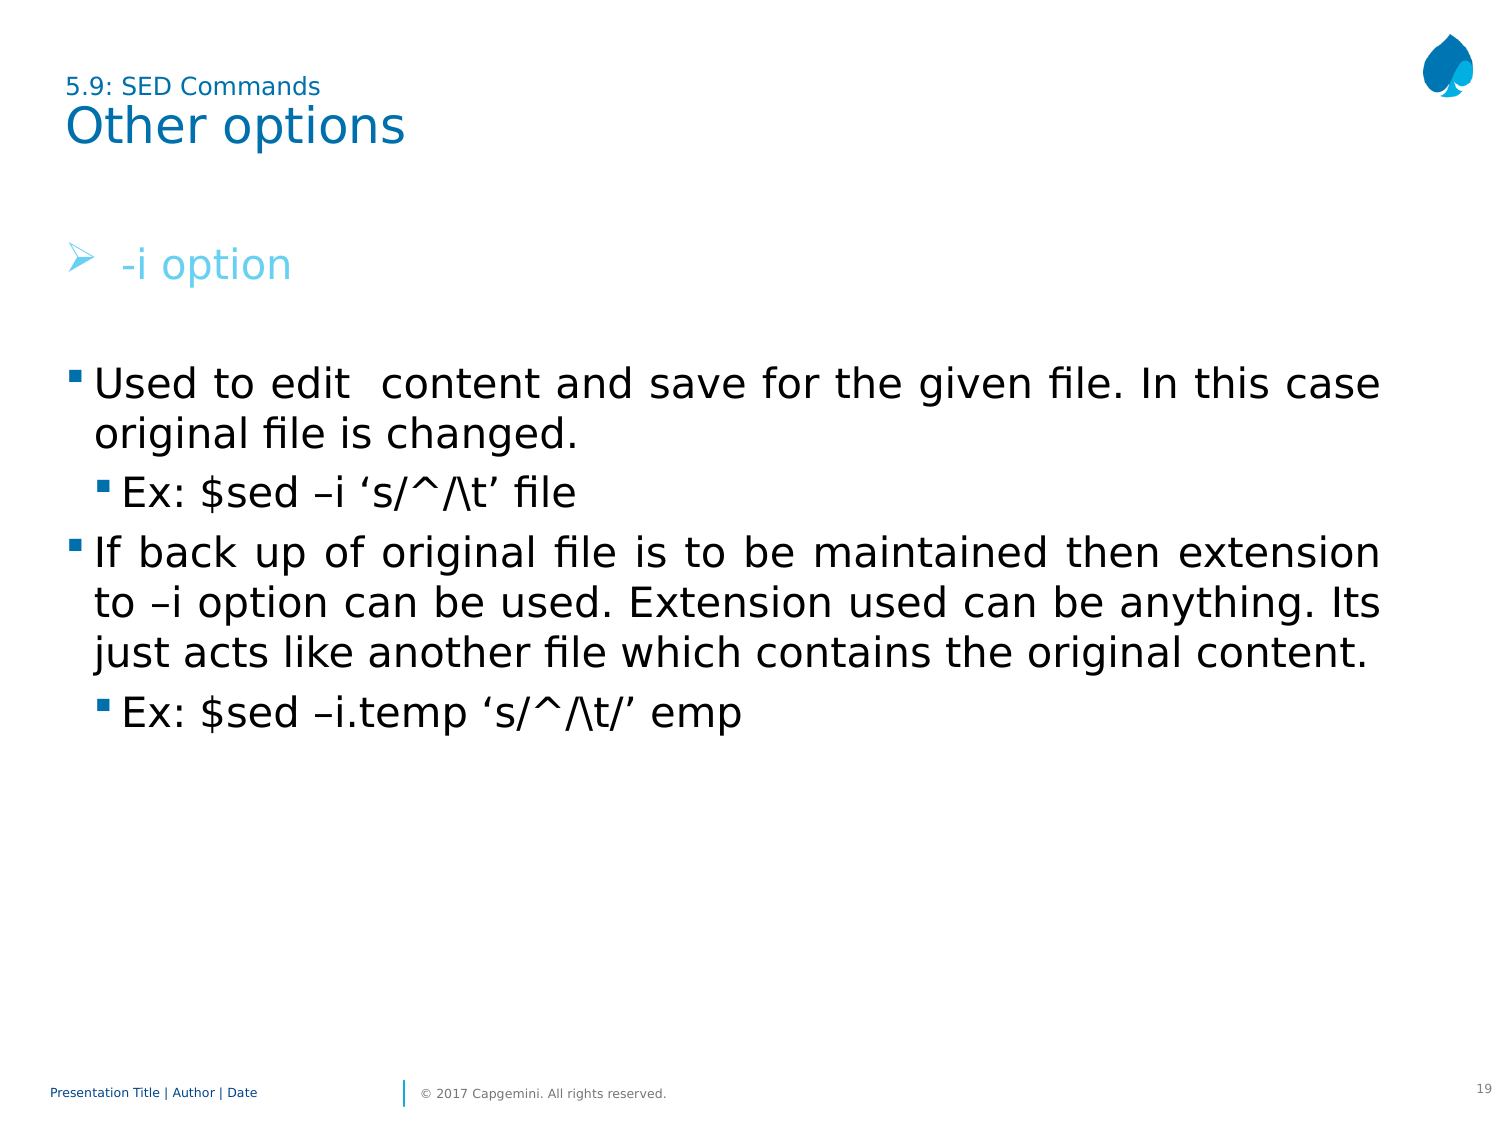

# 5.9: SED Commands Other options
-i option

Used to edit  content and save for the given file. In this case original file is changed.
Ex: $sed –i ‘s/^/\t’ file
If back up of original file is to be maintained then extension to –i option can be used. Extension used can be anything. Its just acts like another file which contains the original content.
Ex: $sed –i.temp ‘s/^/\t/’ emp